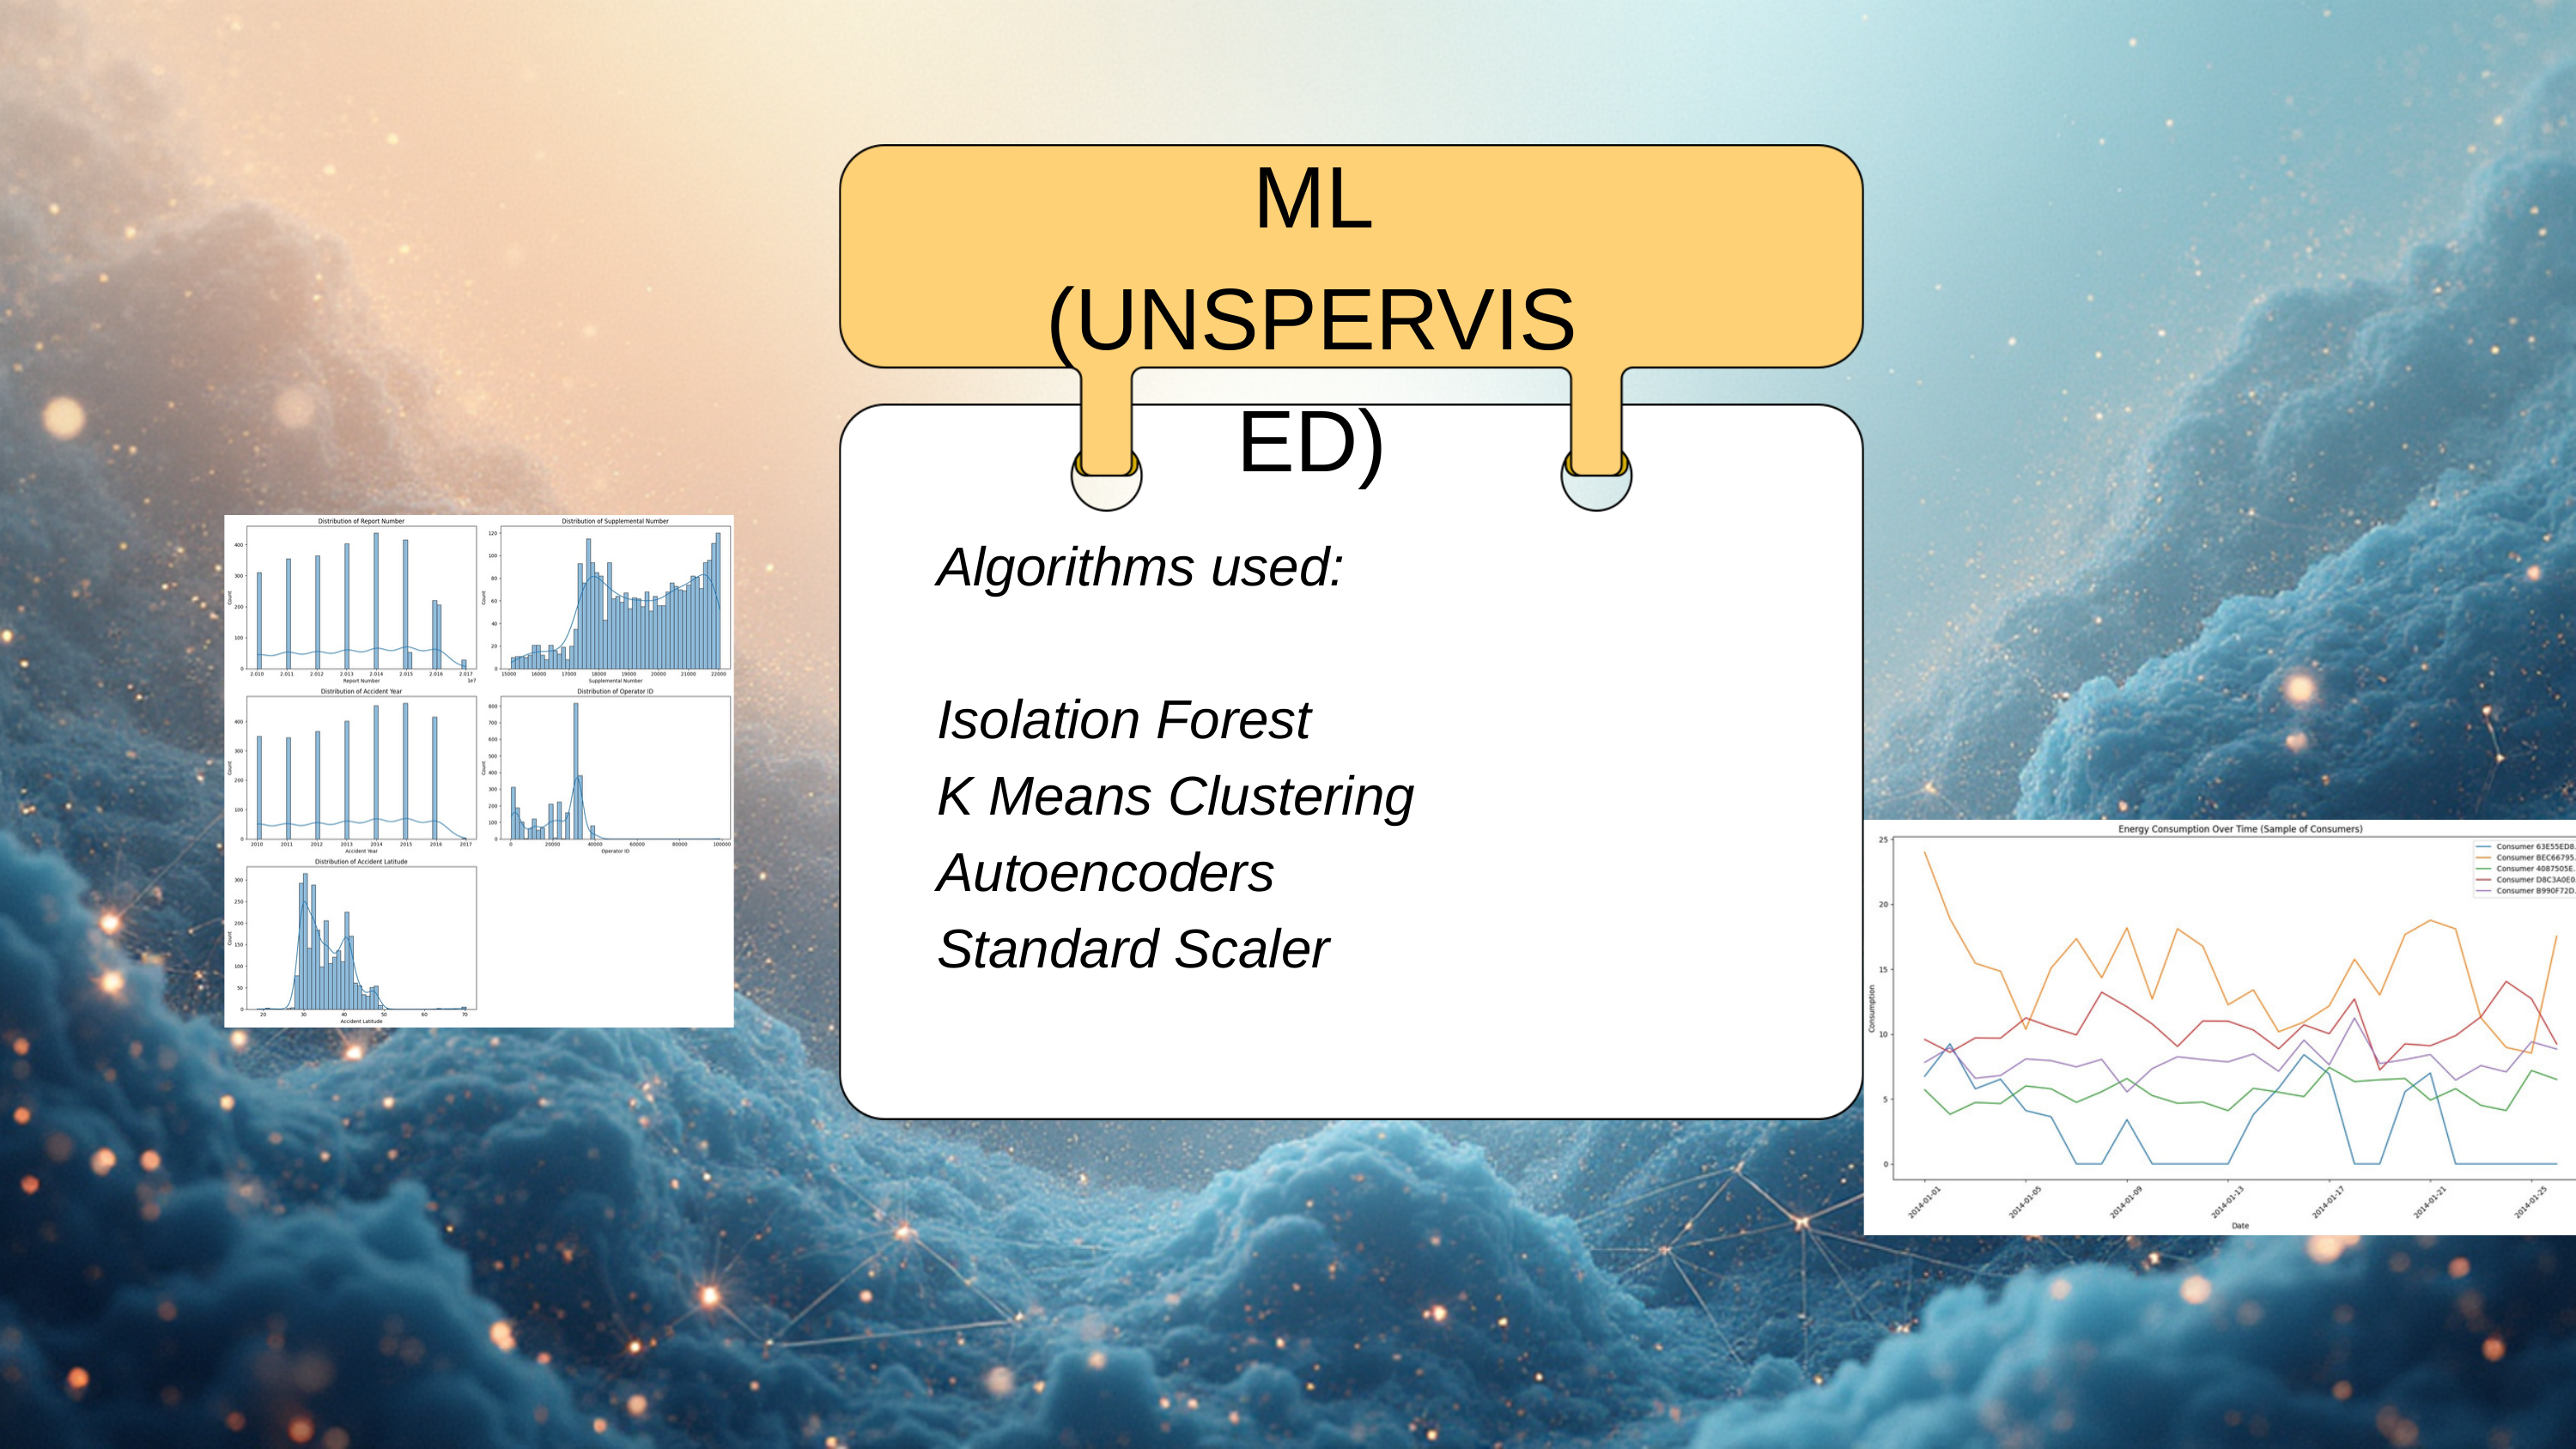

ML (UNSPERVISED)

Algorithms used:

Isolation Forest
K Means Clustering
Autoencoders
Standard Scaler